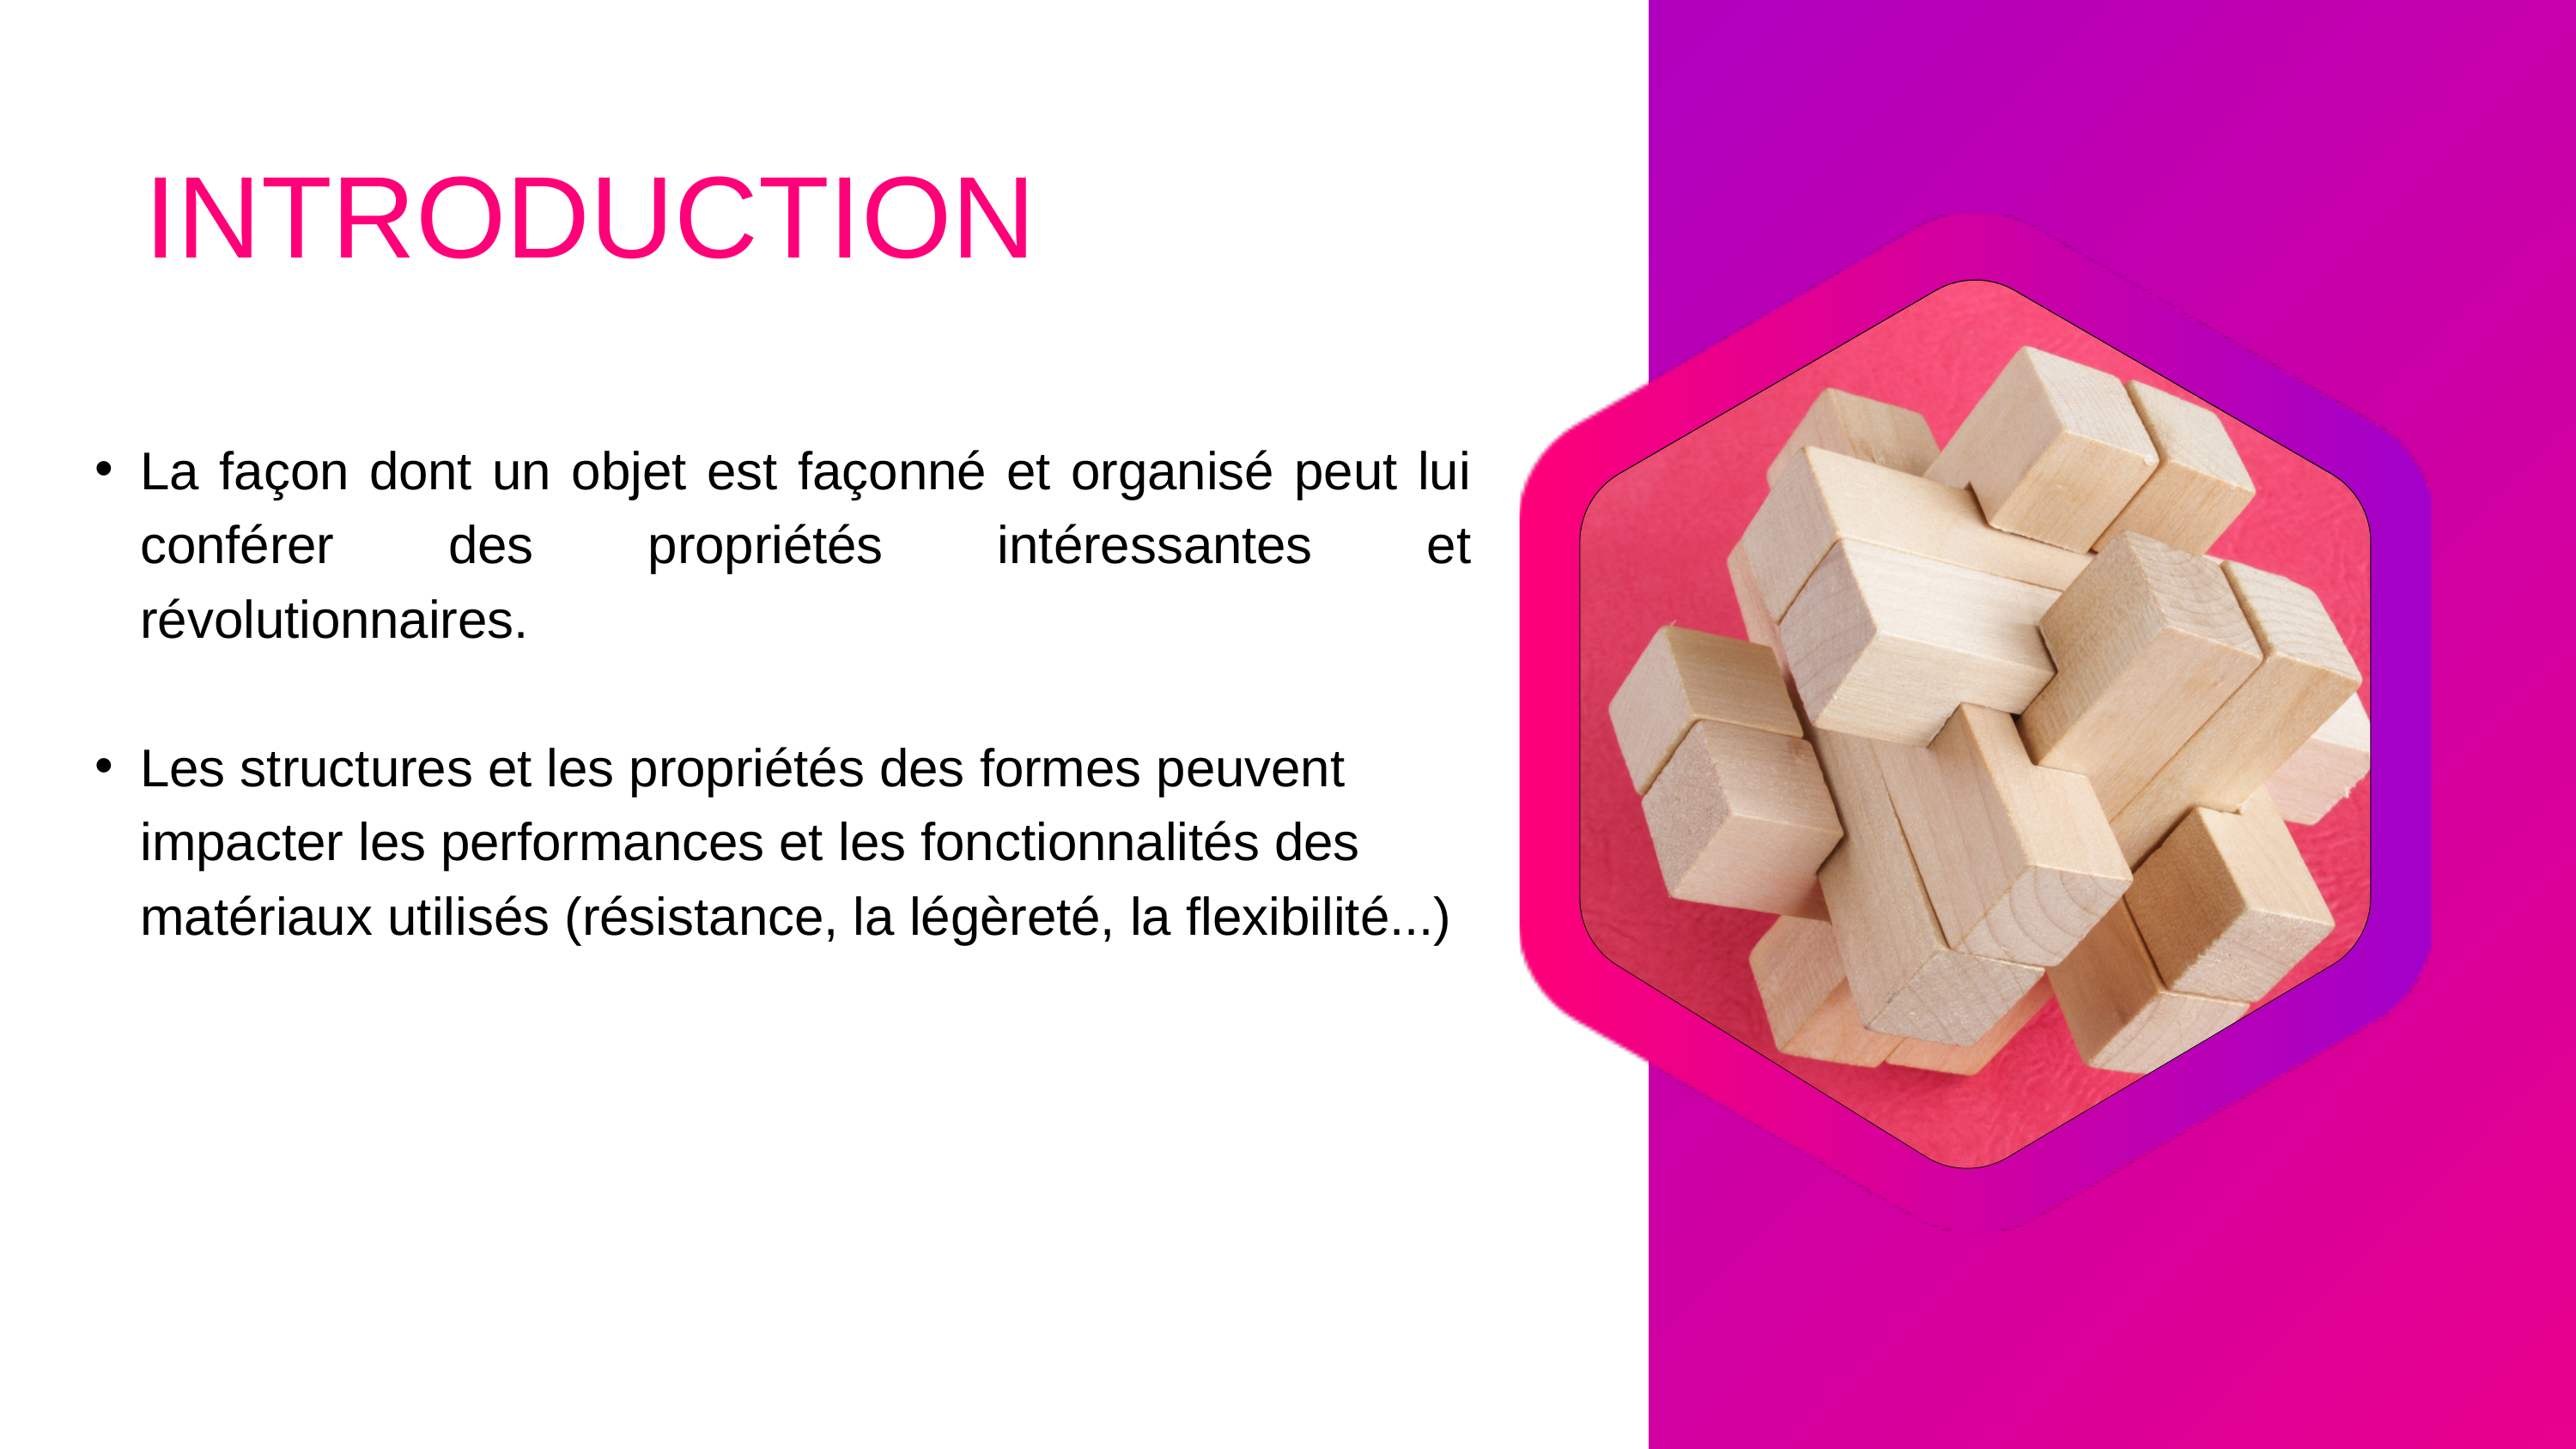

INTRODUCTION

La façon dont un objet est façonné et organisé peut lui conférer des propriétés intéressantes et révolutionnaires.​

Les structures et les propriétés des formes peuvent impacter les performances et les fonctionnalités des matériaux utilisés (résistance, la légèreté, la flexibilité...)